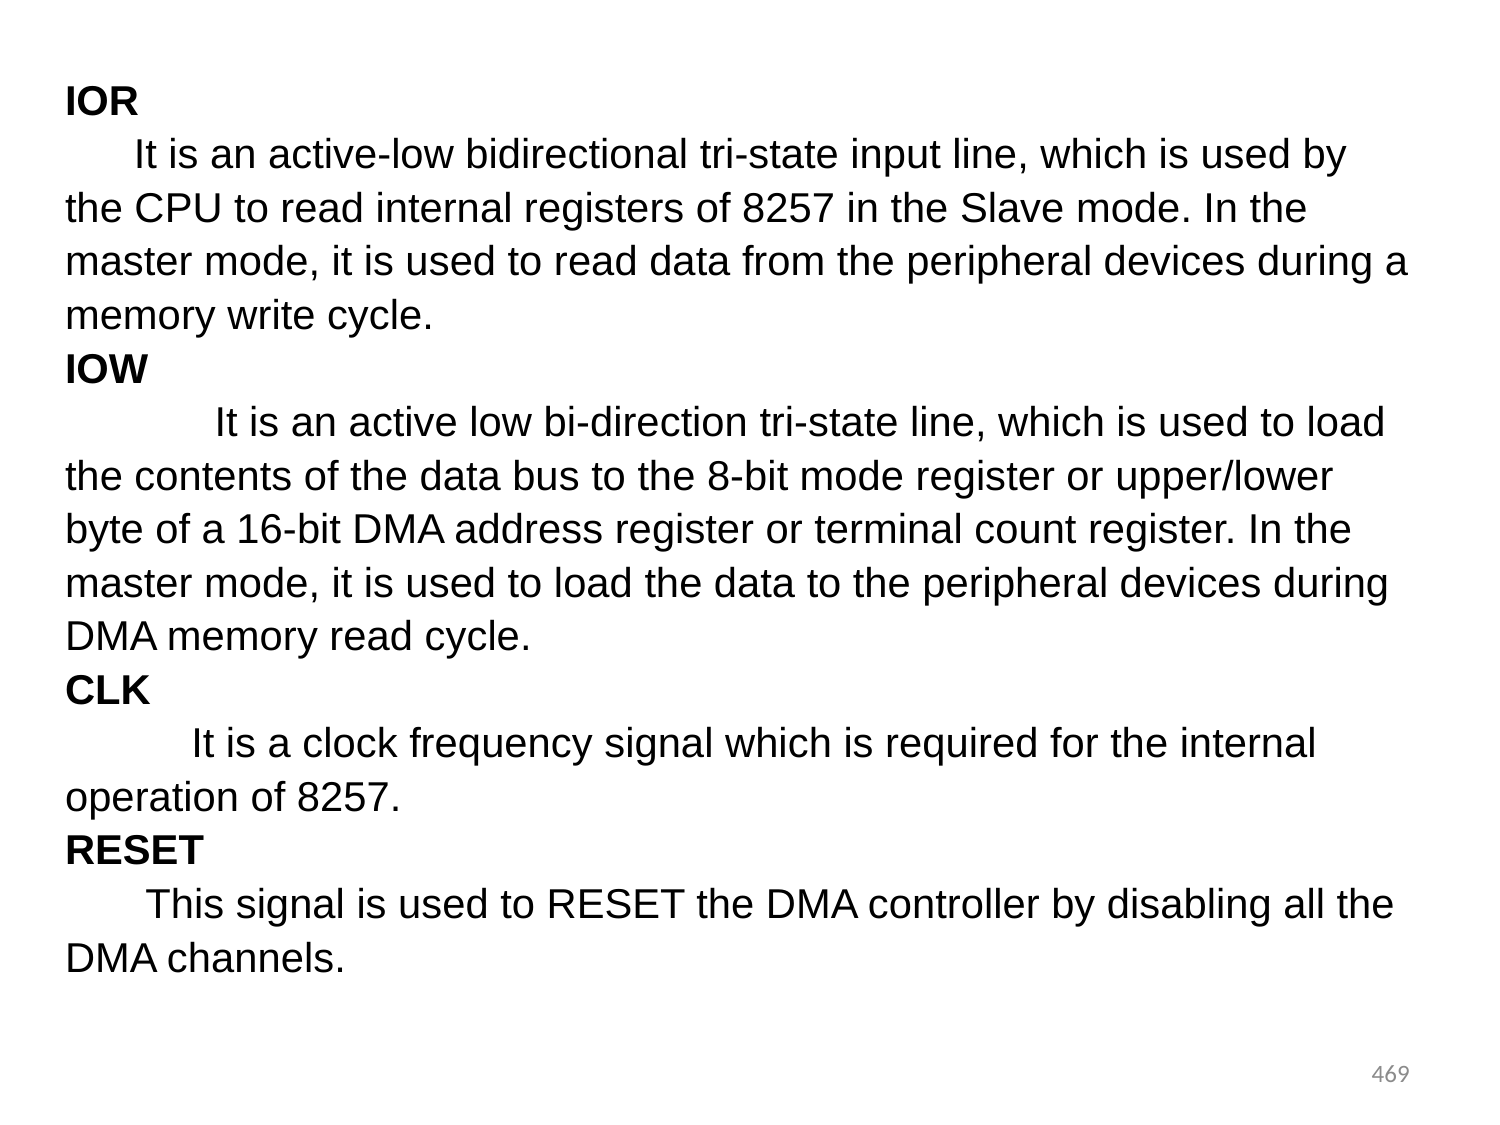

IOR
      It is an active-low bidirectional tri-state input line, which is used by the CPU to read internal registers of 8257 in the Slave mode. In the master mode, it is used to read data from the peripheral devices during a memory write cycle.
IOW
             It is an active low bi-direction tri-state line, which is used to load the contents of the data bus to the 8-bit mode register or upper/lower byte of a 16-bit DMA address register or terminal count register. In the master mode, it is used to load the data to the peripheral devices during DMA memory read cycle.
CLK
           It is a clock frequency signal which is required for the internal operation of 8257.
RESET
       This signal is used to RESET the DMA controller by disabling all the DMA channels.

469